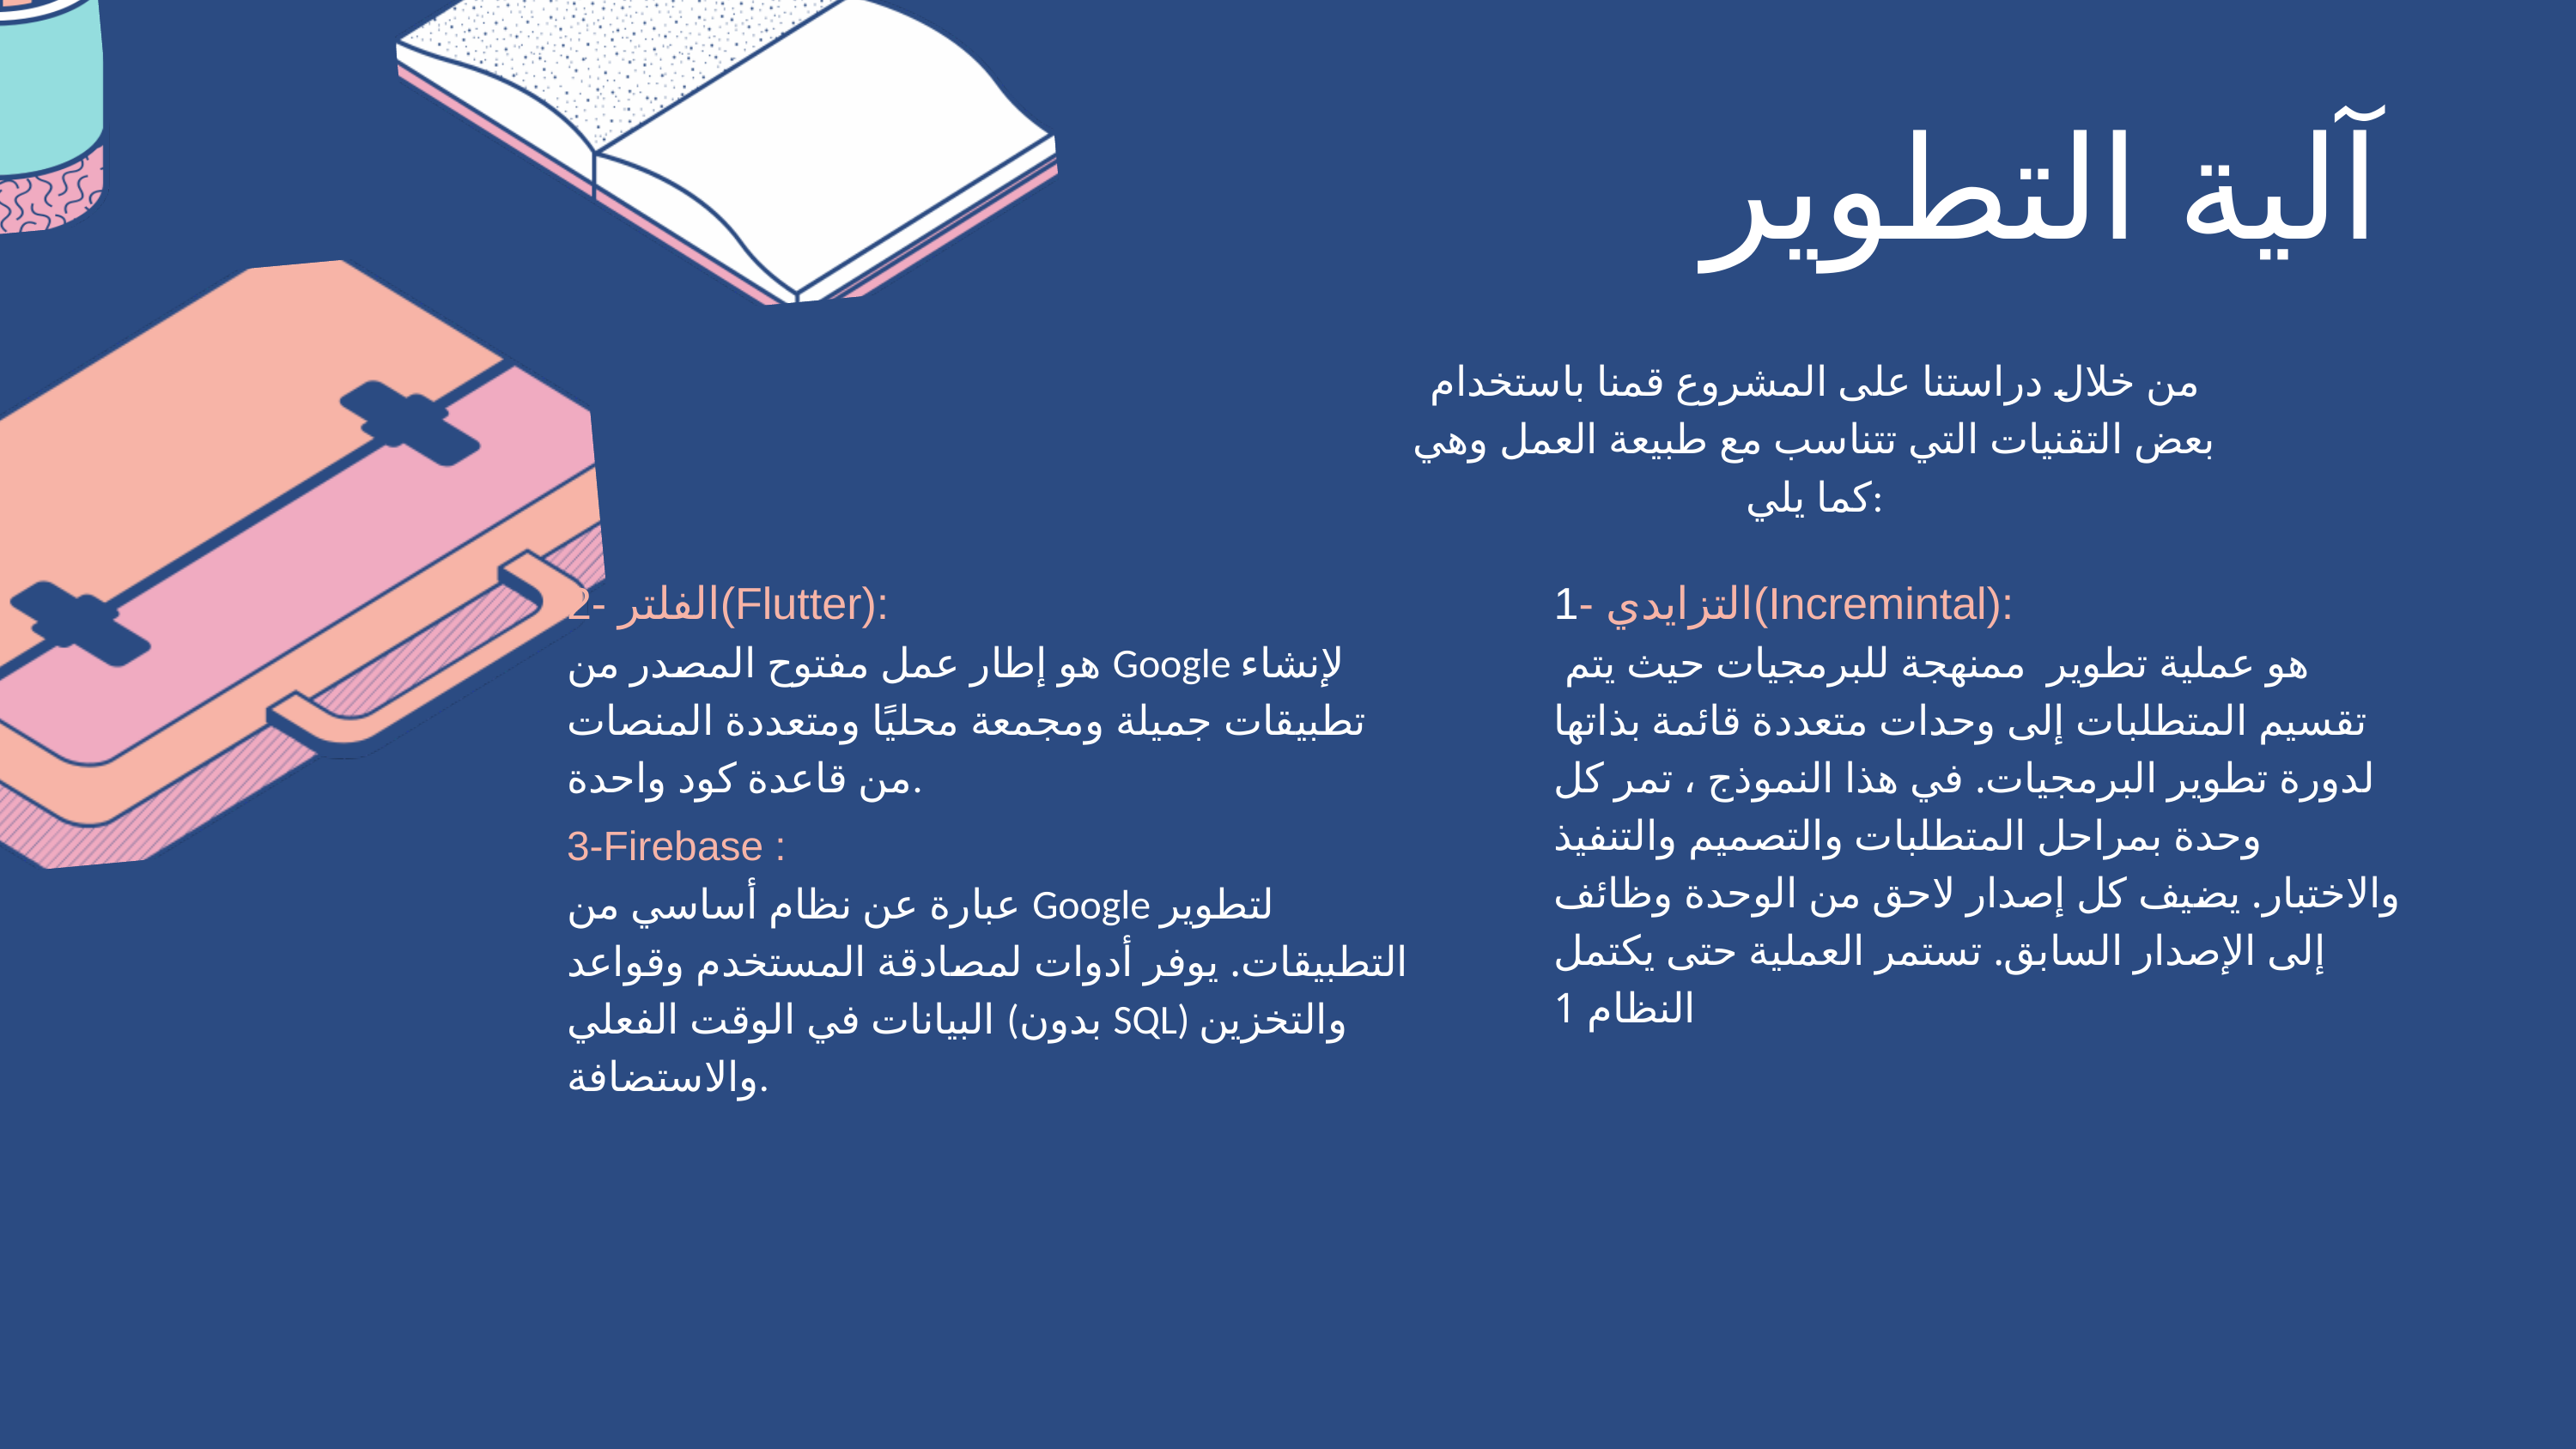

آلية التطوير

من خلال دراستنا على المشروع قمنا باستخدام بعض التقنيات التي تتناسب مع طبيعة العمل وهي كما يلي:
2- الفلتر(Flutter):
هو إطار عمل مفتوح المصدر من Google لإنشاء تطبيقات جميلة ومجمعة محليًا ومتعددة المنصات من قاعدة كود واحدة.
1- التزايدي(Incremintal):
 هو عملية تطوير  ممنهجة للبرمجيات حيث يتم تقسيم المتطلبات إلى وحدات متعددة قائمة بذاتها لدورة تطوير البرمجيات. في هذا النموذج ، تمر كل وحدة بمراحل المتطلبات والتصميم والتنفيذ والاختبار. يضيف كل إصدار لاحق من الوحدة وظائف إلى الإصدار السابق. تستمر العملية حتى يكتمل النظام 1
3-Firebase :
عبارة عن نظام أساسي من Google لتطوير التطبيقات. يوفر أدوات لمصادقة المستخدم وقواعد البيانات في الوقت الفعلي (بدون SQL) والتخزين والاستضافة.